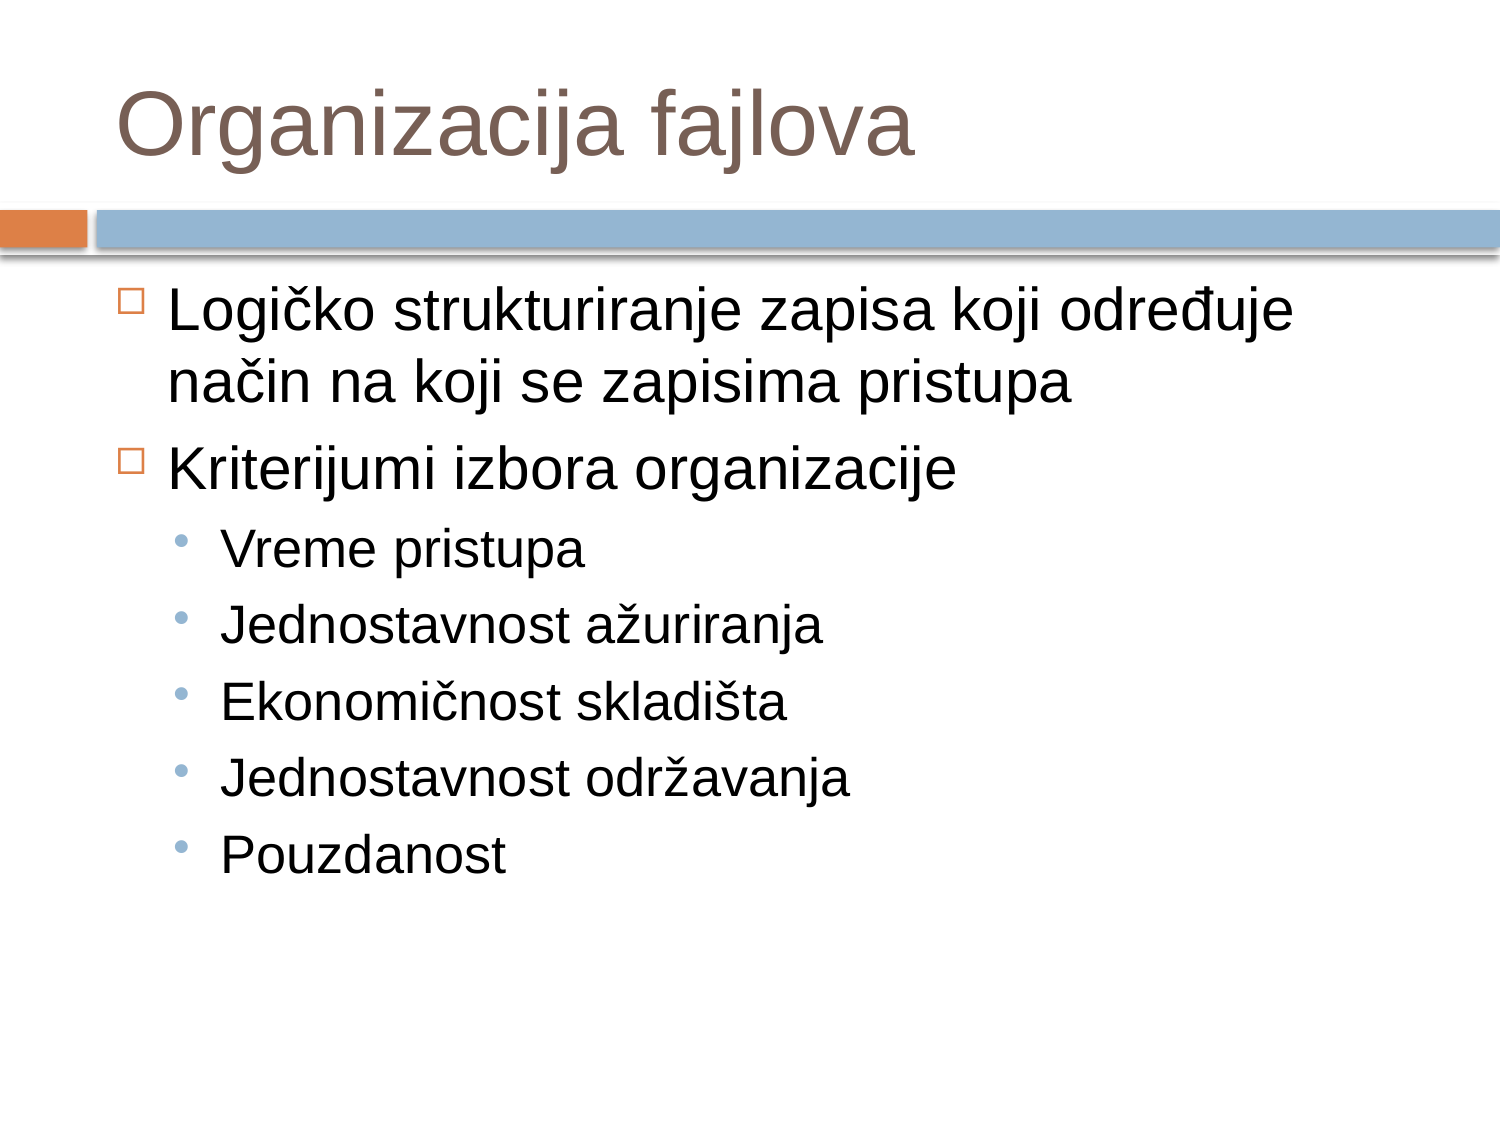

# Organizacija fajlova
Logičko strukturiranje zapisa koji određuje način na koji se zapisima pristupa
Kriterijumi izbora organizacije
Vreme pristupa
Jednostavnost ažuriranja
Ekonomičnost skladišta
Jednostavnost održavanja
Pouzdanost